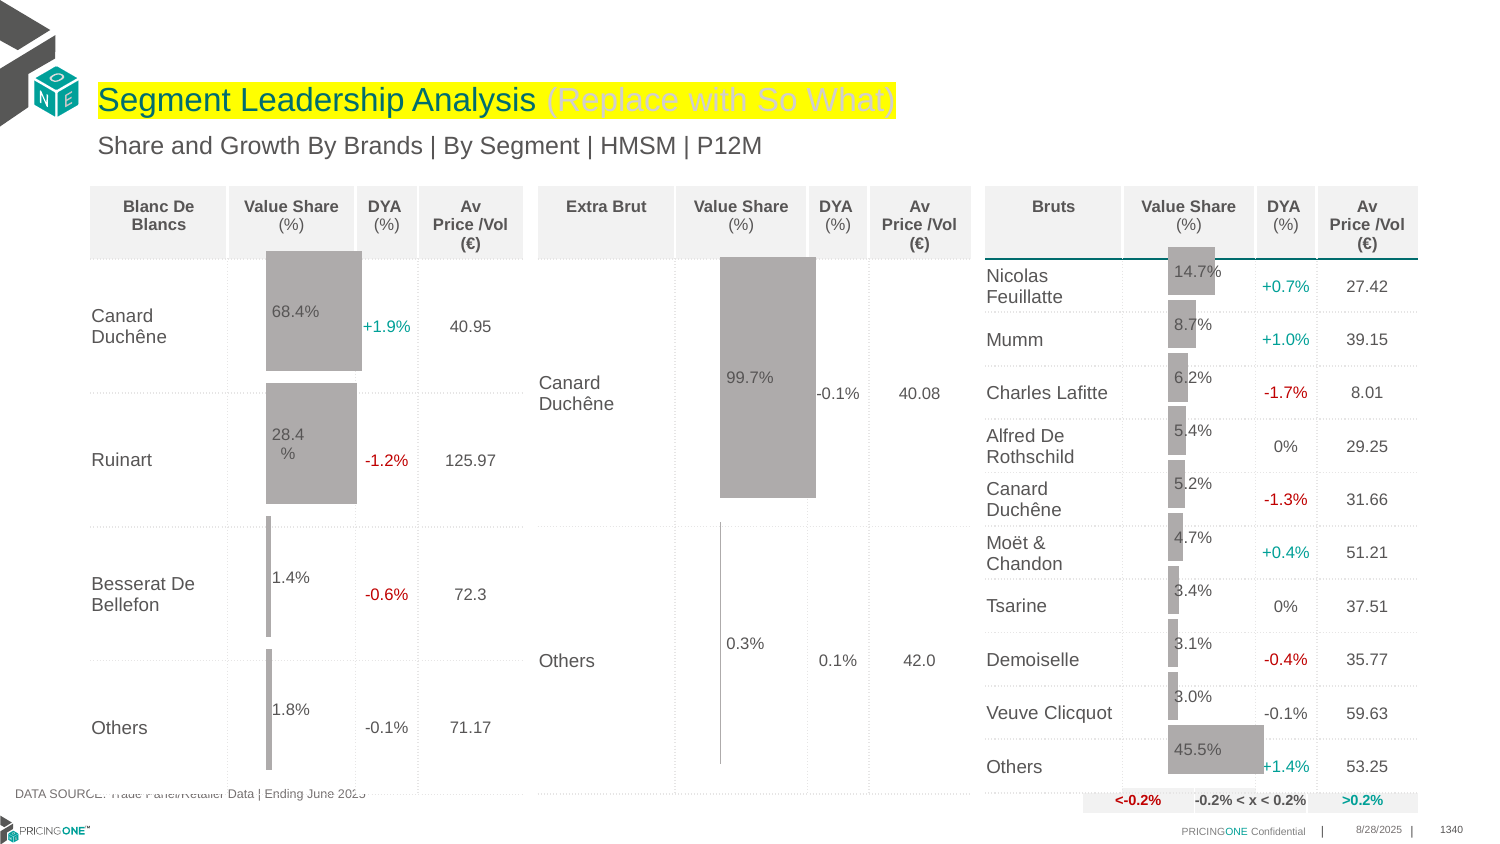

# Segment Leadership Analysis (Replace with So What)
Share and Growth By Brands | By Segment | HMSM | P12M
| Extra Brut | Value Share (%) | DYA (%) | Av Price /Vol (€) |
| --- | --- | --- | --- |
| Canard Duchêne |  | -0.1% | 40.08 |
| Others |  | 0.1% | 42.0 |
| Blanc De Blancs | Value Share (%) | DYA (%) | Av Price /Vol (€) |
| --- | --- | --- | --- |
| Canard Duchêne |  | +1.9% | 40.95 |
| Ruinart |  | -1.2% | 125.97 |
| Besserat De Bellefon |  | -0.6% | 72.3 |
| Others |  | -0.1% | 71.17 |
| Bruts | Value Share (%) | DYA (%) | Av Price /Vol (€) |
| --- | --- | --- | --- |
| Nicolas Feuillatte |  | +0.7% | 27.42 |
| Mumm |  | +1.0% | 39.15 |
| Charles Lafitte |  | -1.7% | 8.01 |
| Alfred De Rothschild |  | 0% | 29.25 |
| Canard Duchêne |  | -1.3% | 31.66 |
| Moët & Chandon |  | +0.4% | 51.21 |
| Tsarine |  | 0% | 37.51 |
| Demoiselle |  | -0.4% | 35.77 |
| Veuve Clicquot |  | -0.1% | 59.63 |
| Others |  | +1.4% | 53.25 |

### Chart

| Category | Blanc De Blancs | HMSM |
|---|---|
| None | 0.6838244935180164 |

### Chart

| Category | Extra Brut | HMSM |
|---|---|
| None | 0.997369876657552 |

### Chart

| Category | Bruts | HMSM |
|---|---|
| None | 0.1468553712670523 |
DATA SOURCE: Trade Panel/Retailer Data | Ending June 2025
| <-0.2% | -0.2% < x < 0.2% | >0.2% |
| --- | --- | --- |

8/28/2025
1340